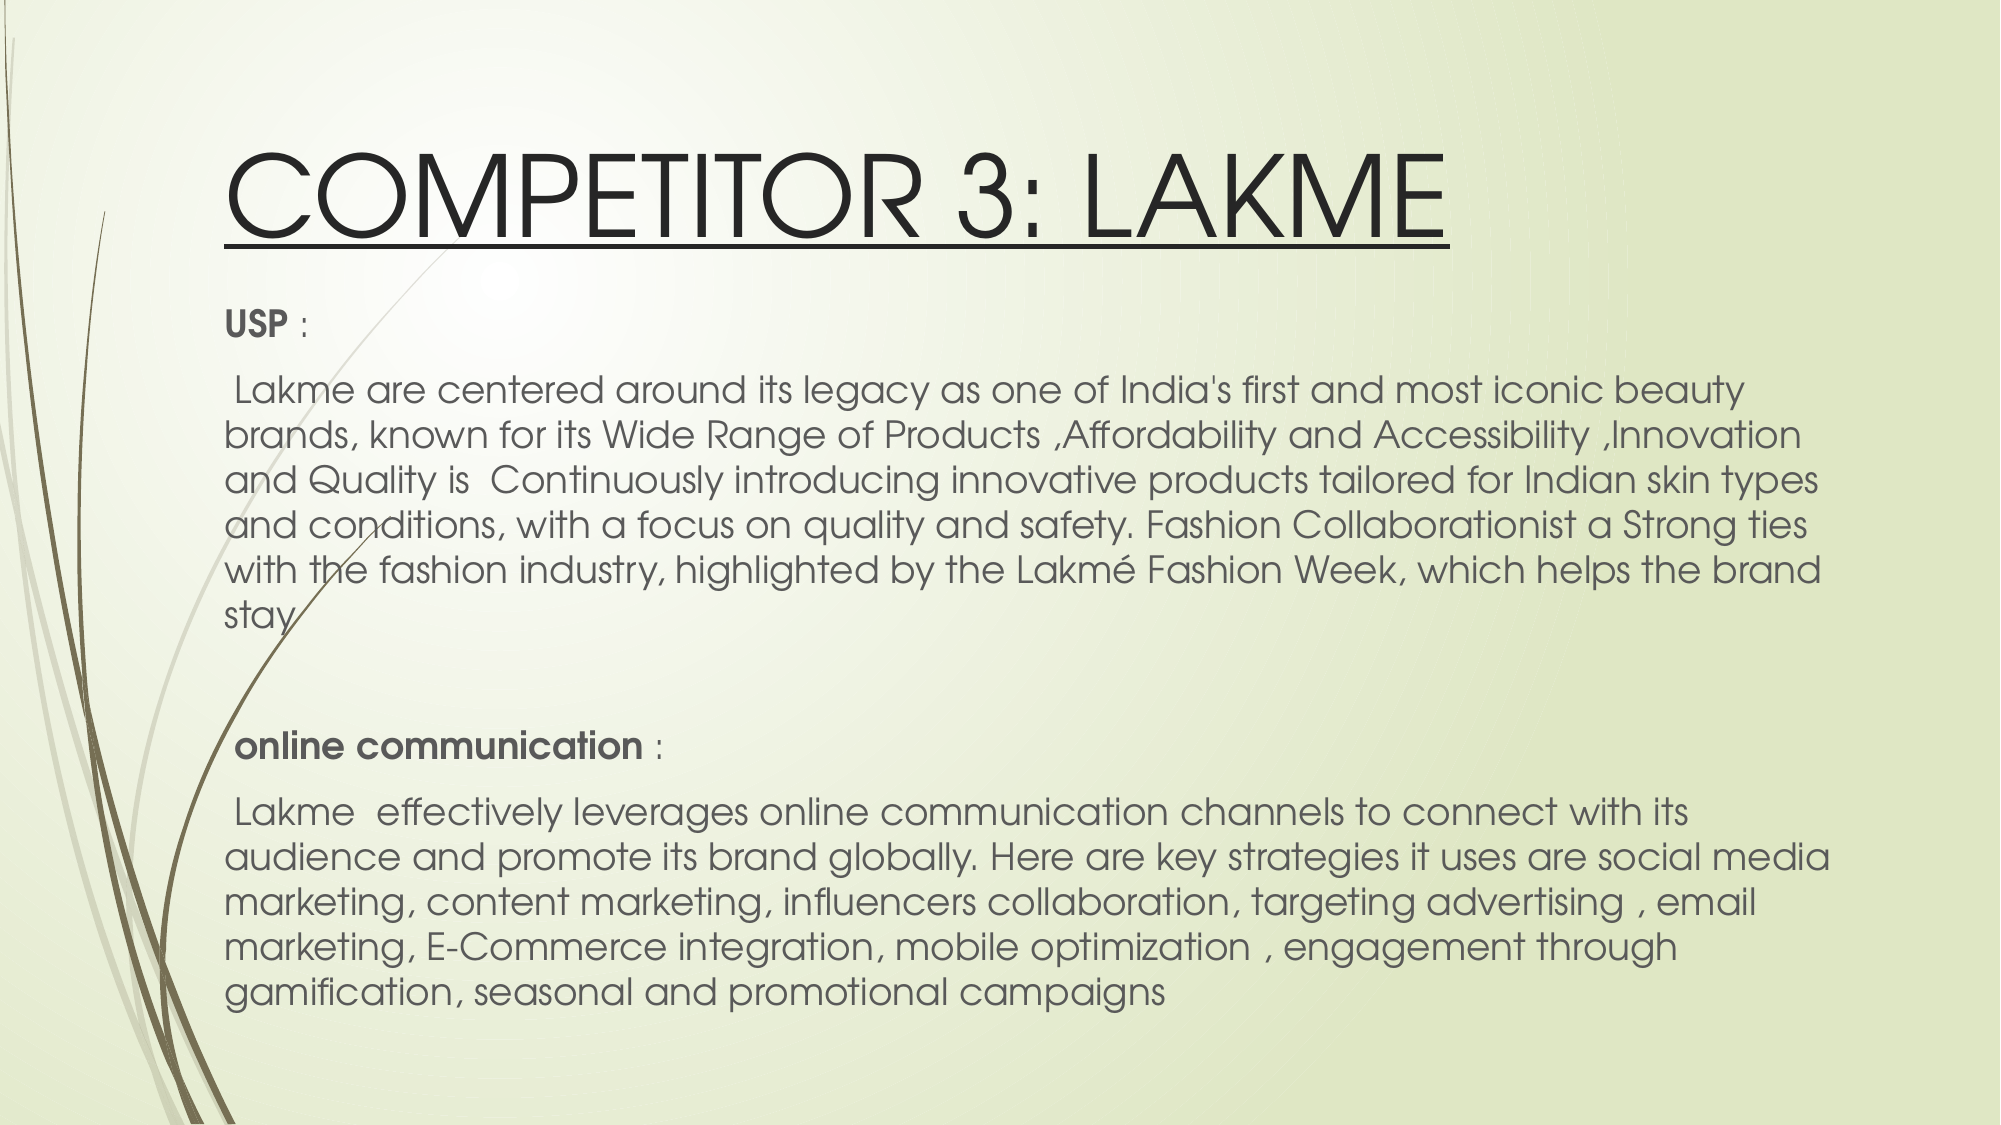

# COMPETITOR 3: LAKME
USP :
 Lakme are centered around its legacy as one of India's first and most iconic beauty brands, known for its Wide Range of Products ,Affordability and Accessibility ,Innovation and Quality is  Continuously introducing innovative products tailored for Indian skin types and conditions, with a focus on quality and safety. Fashion Collaborationist a Strong ties with the fashion industry, highlighted by the Lakmé Fashion Week, which helps the brand stay

 online communication :
 Lakme  effectively leverages online communication channels to connect with its audience and promote its brand globally. Here are key strategies it uses are social media marketing, content marketing, influencers collaboration, targeting advertising , email marketing, E-Commerce integration, mobile optimization , engagement through gamification, seasonal and promotional campaigns